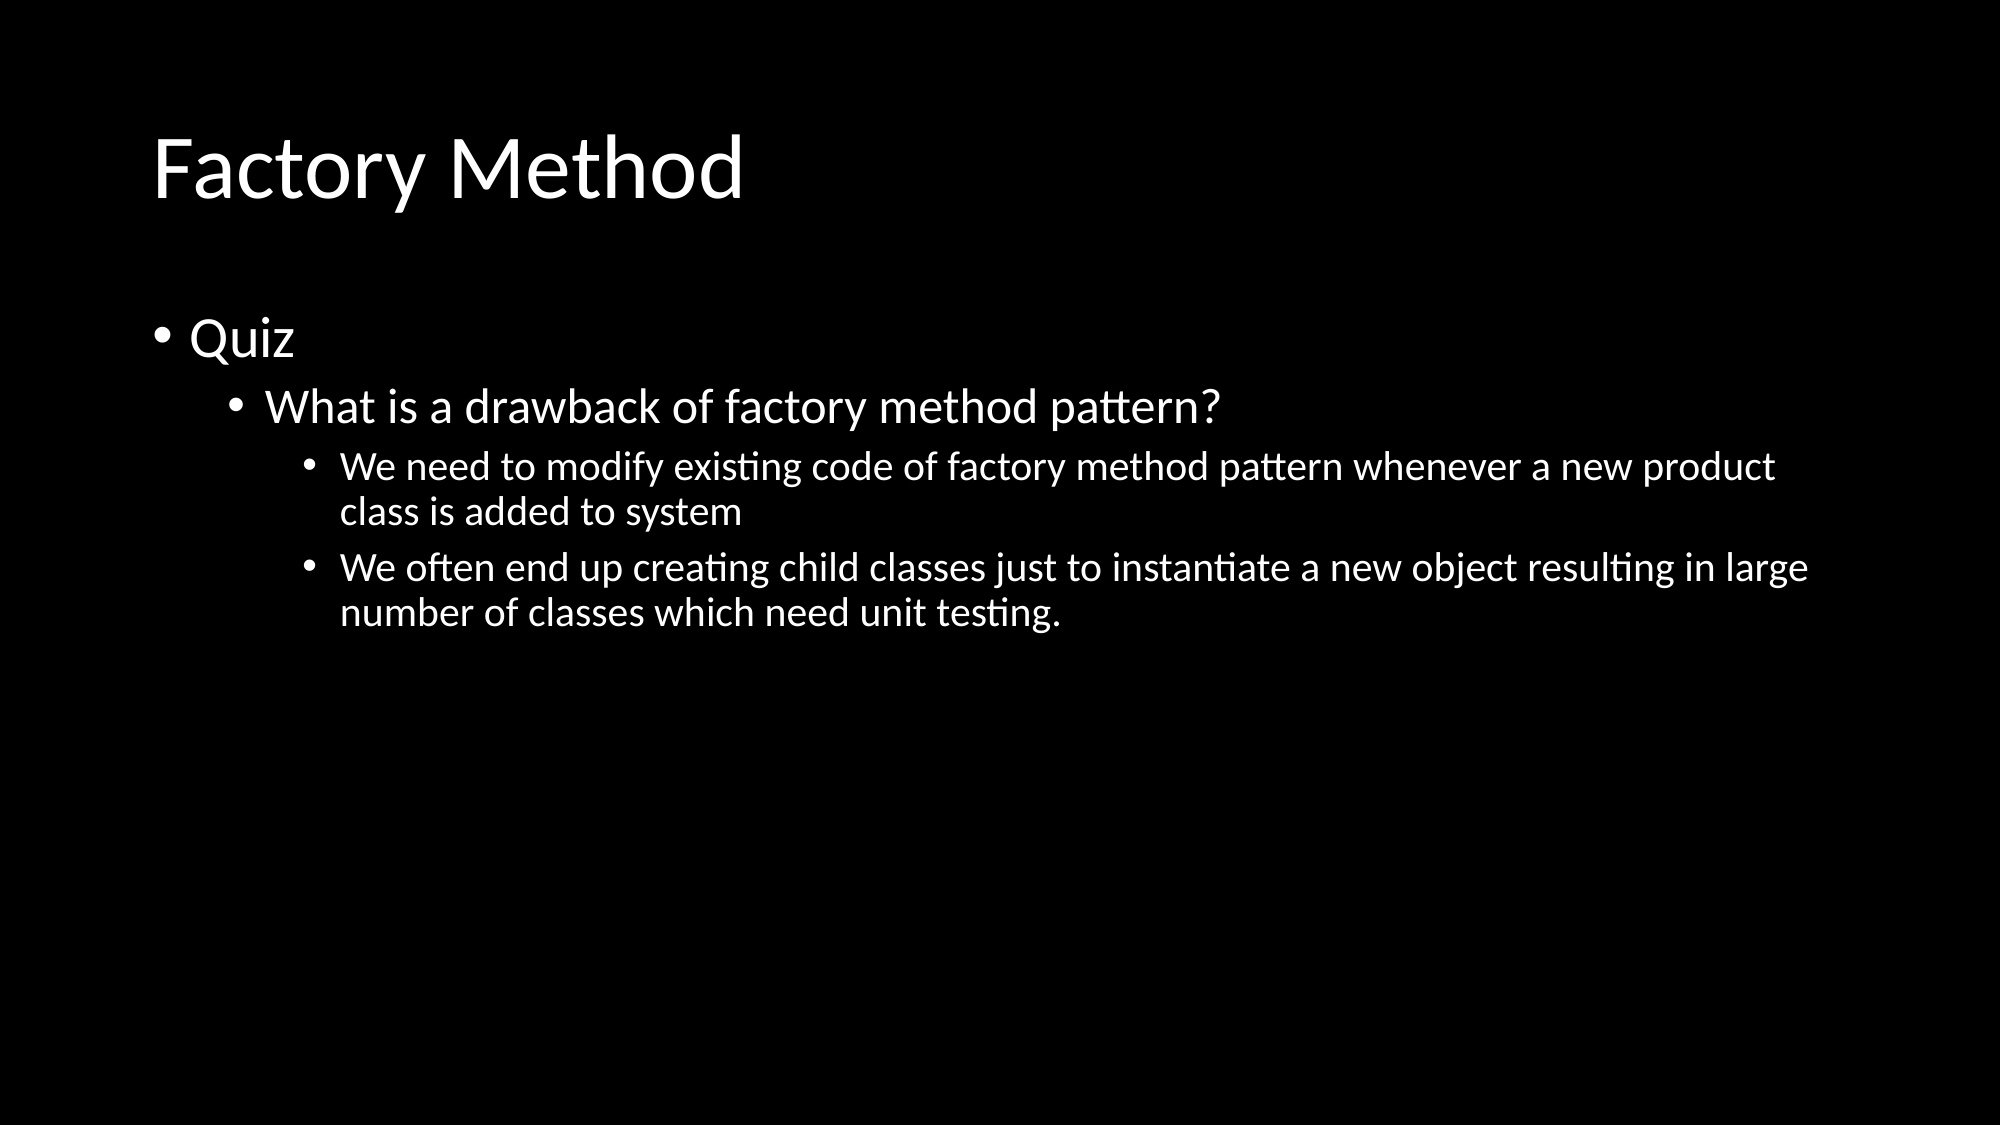

# Factory Method
Quiz
What is a drawback of factory method pattern?
We need to modify existing code of factory method pattern whenever a new product class is added to system
We often end up creating child classes just to instantiate a new object resulting in large number of classes which need unit testing.